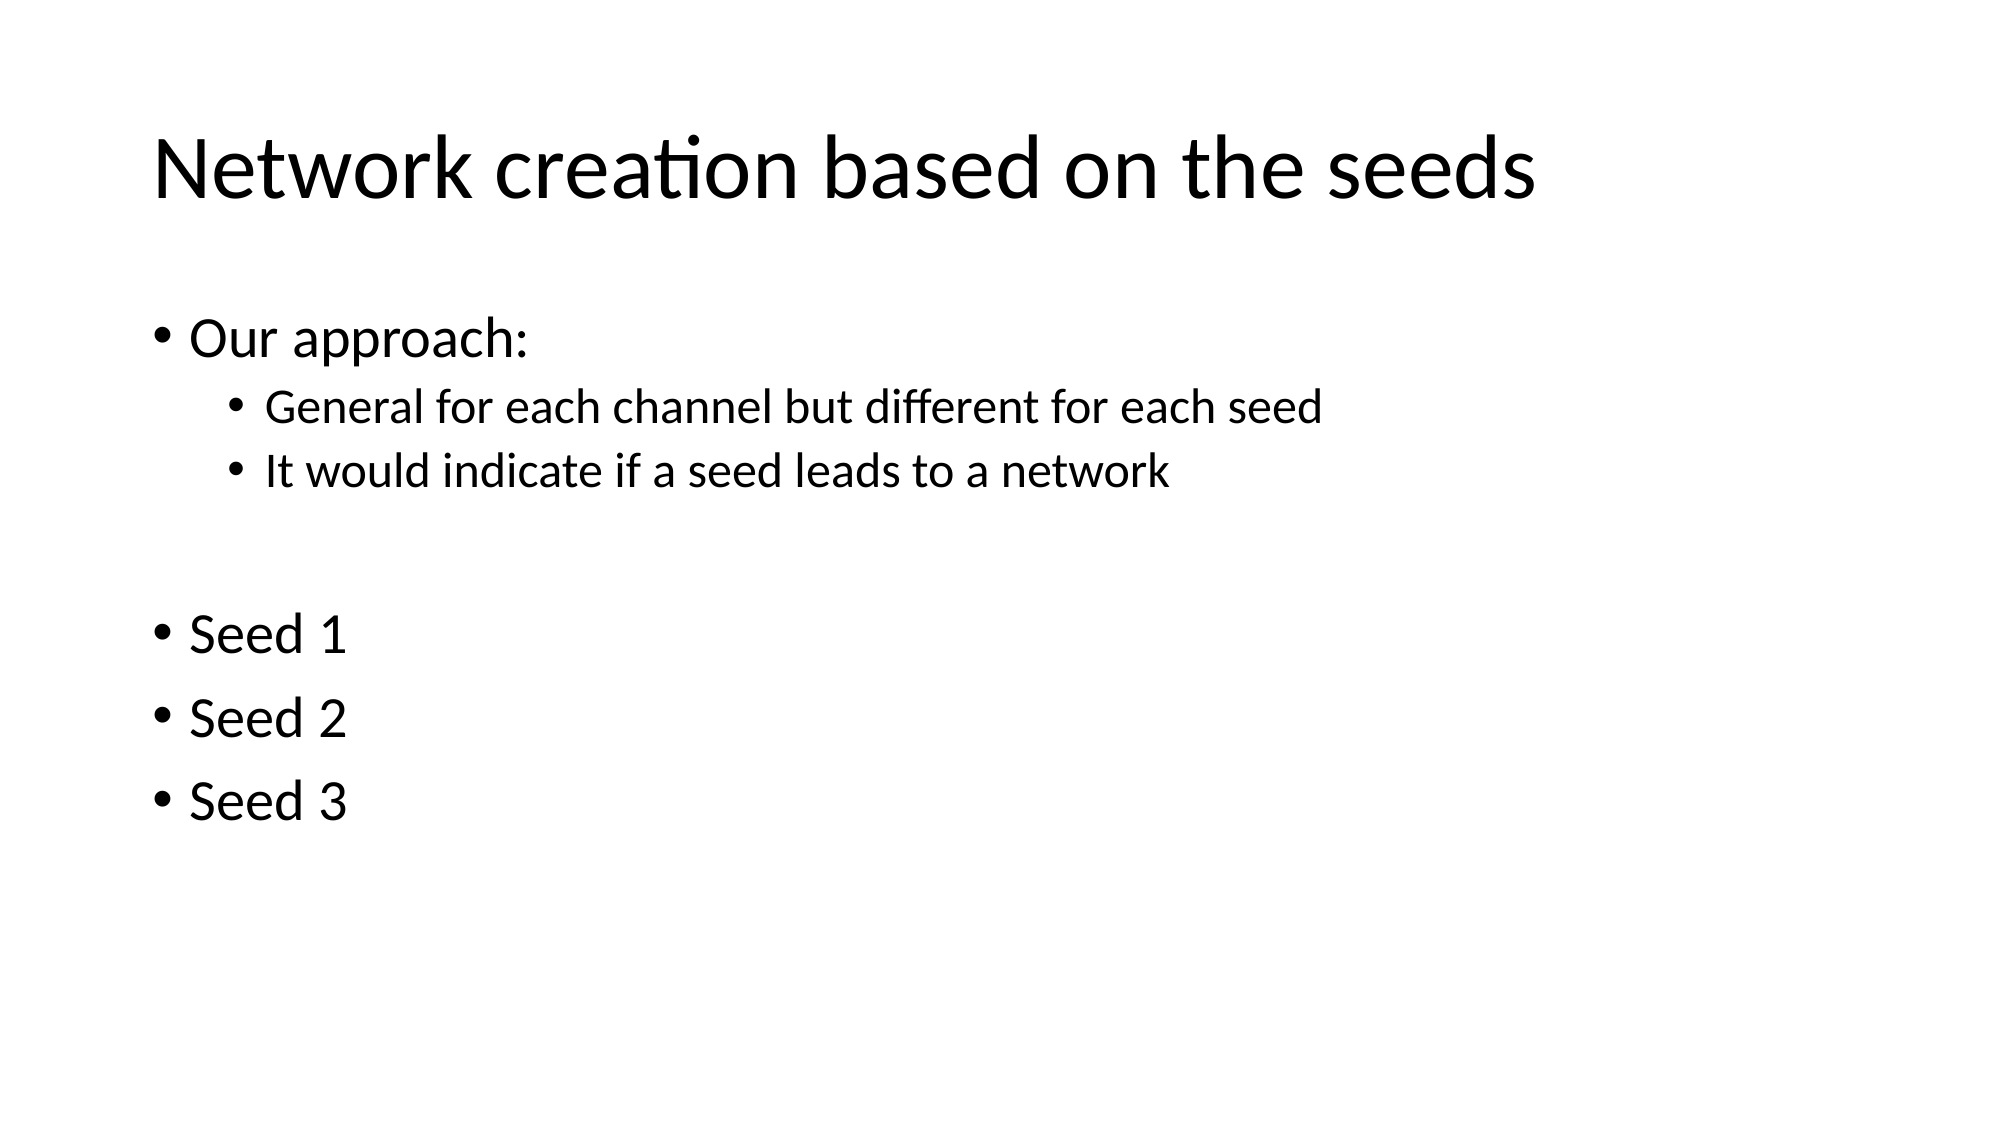

# Network creation based on the seeds
Our approach:
General for each channel but different for each seed
It would indicate if a seed leads to a network

Seed 1
Seed 2
Seed 3